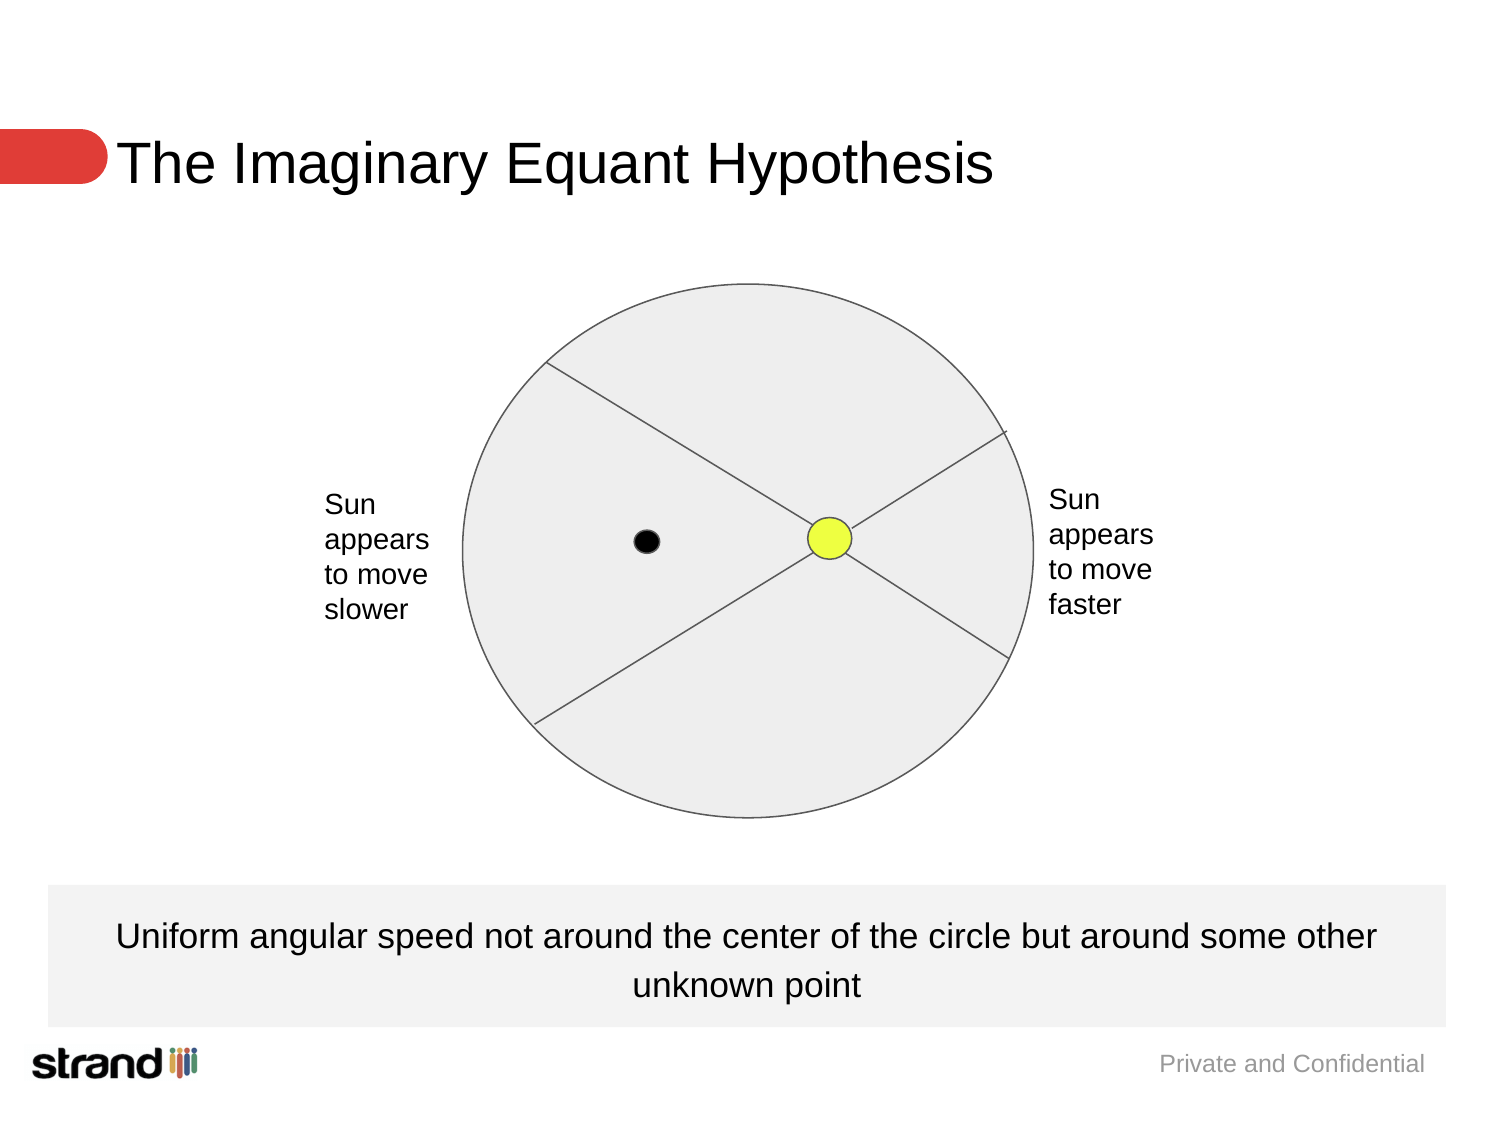

# The Imaginary Equant Hypothesis

Sun appears to move faster
Sun appears to move slower

Uniform angular speed not around the center of the circle but around some other unknown point